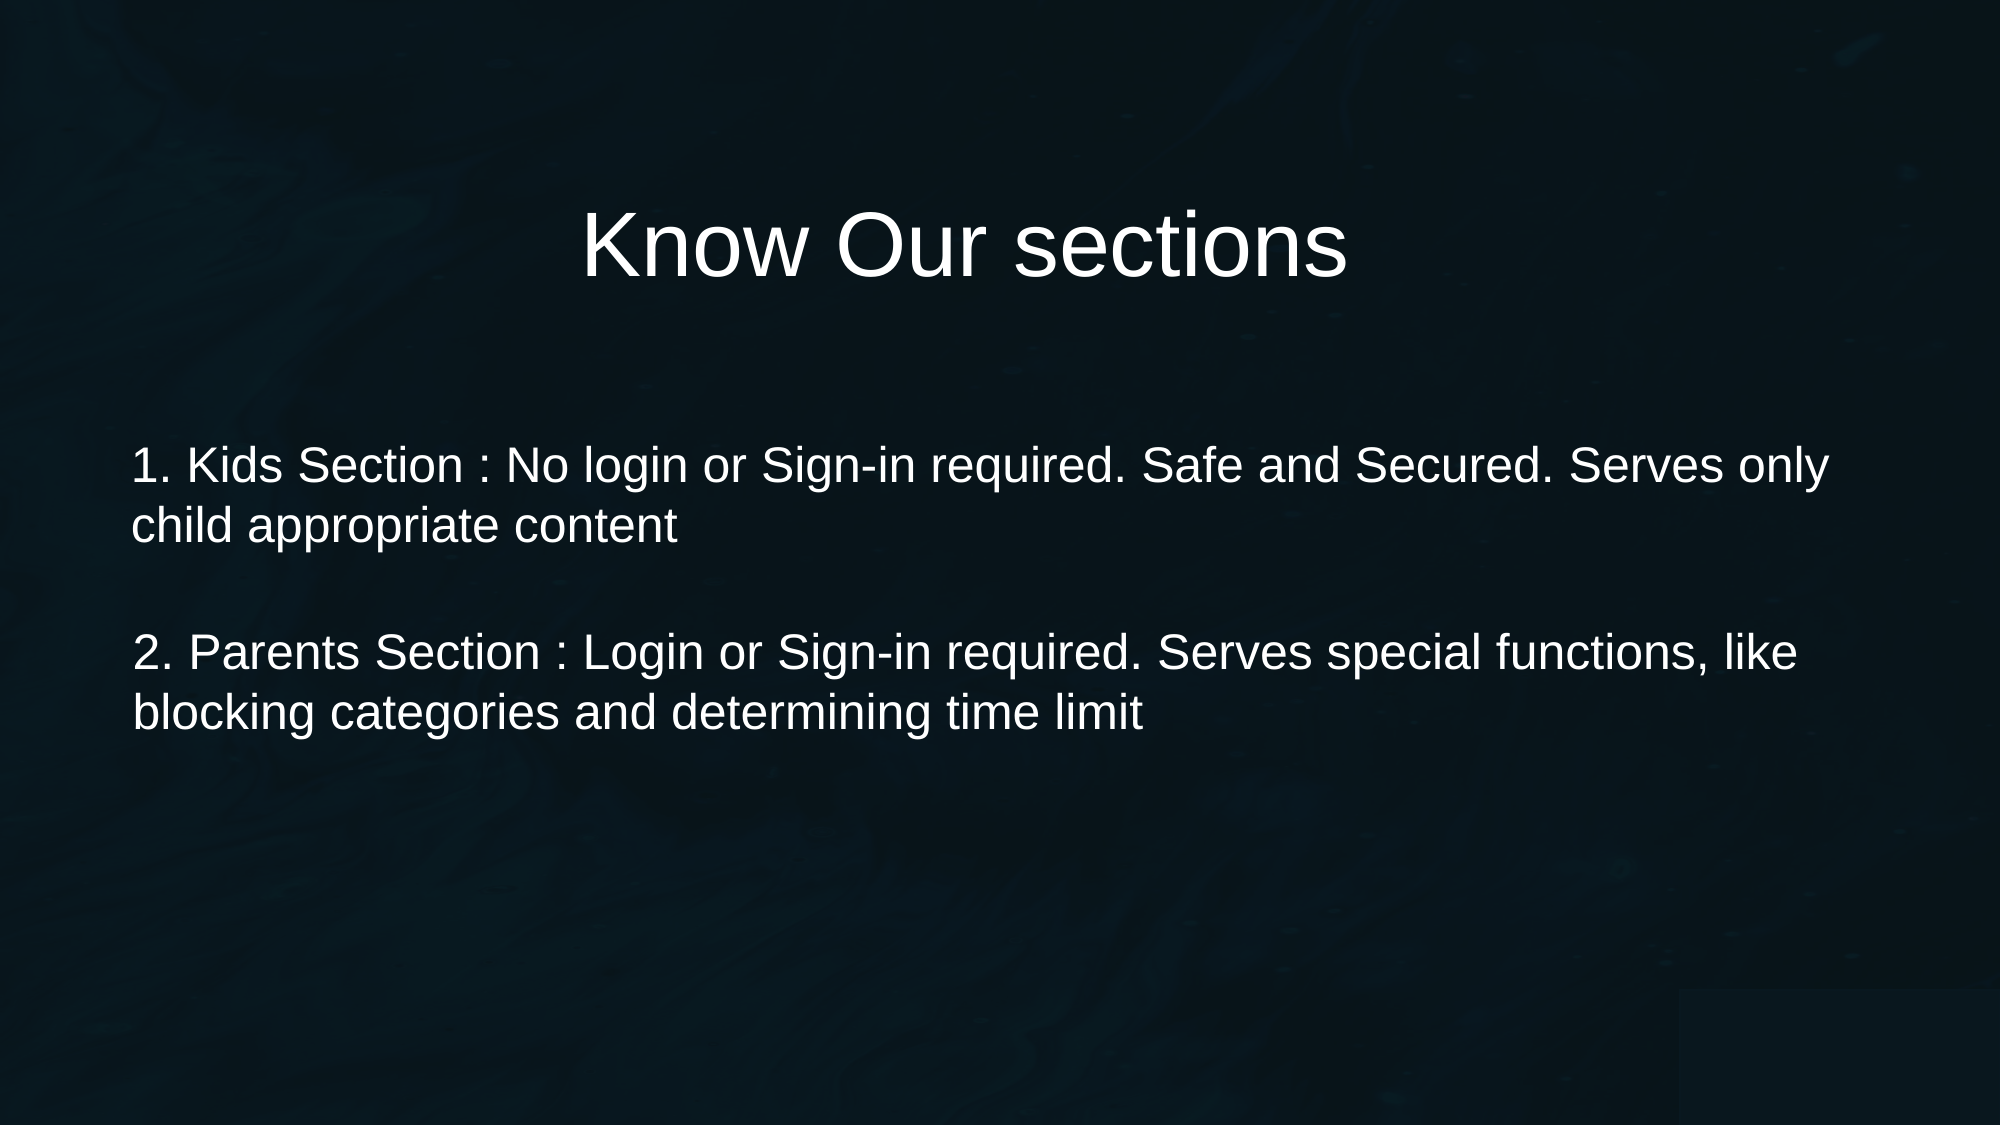

Know Our sections
1. Kids Section : No login or Sign-in required. Safe and Secured. Serves only child appropriate content
2. Parents Section : Login or Sign-in required. Serves special functions, like blocking categories and determining time limit